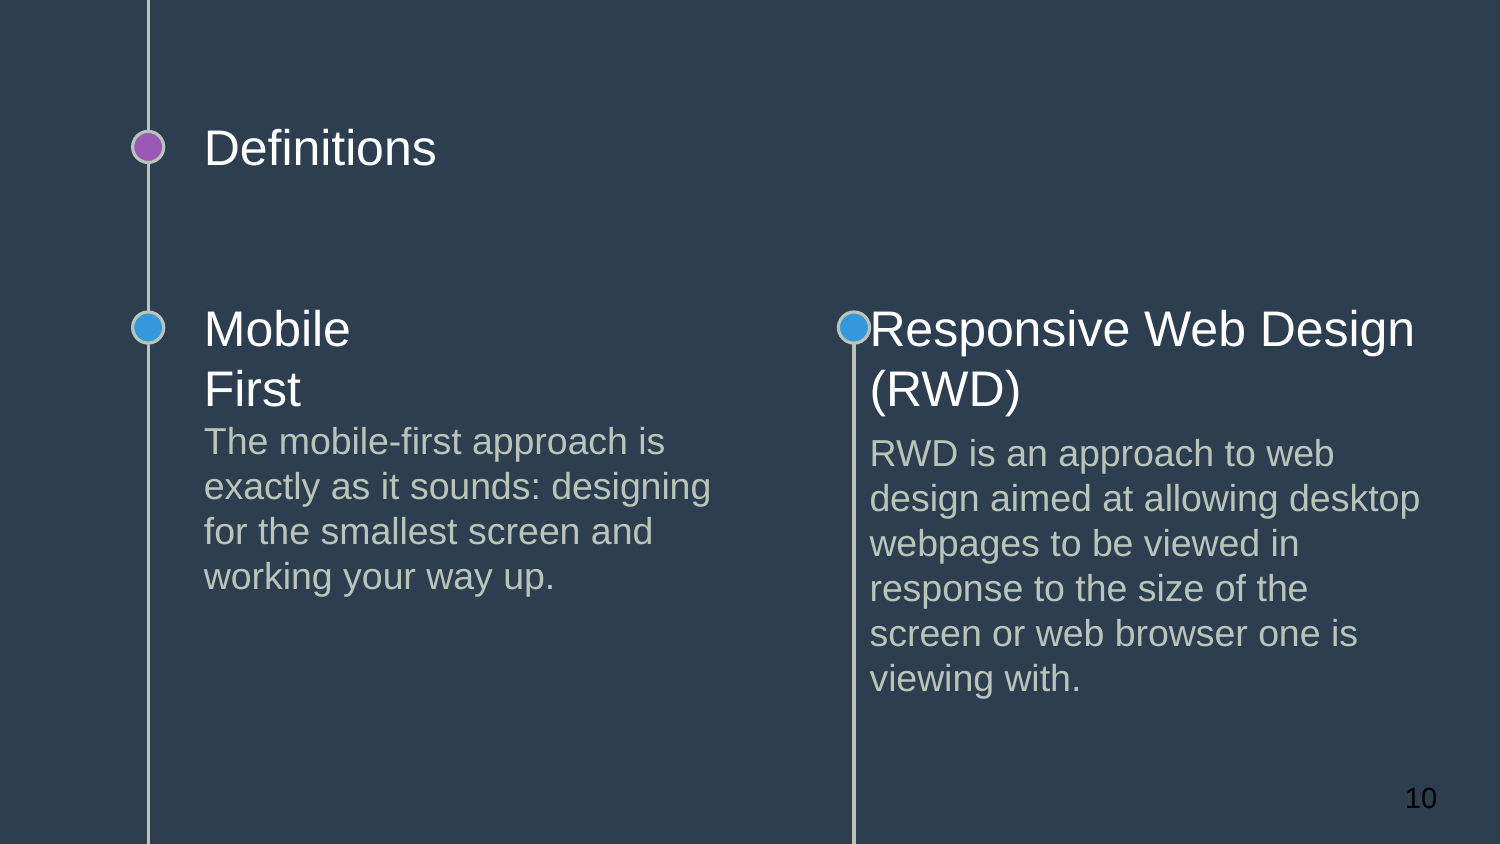

# Definitions
Mobile
First
The mobile-first approach is exactly as it sounds: designing for the smallest screen and working your way up.

Responsive Web Design (RWD)
RWD is an approach to web design aimed at allowing desktop webpages to be viewed in response to the size of the screen or web browser one is viewing with.
10